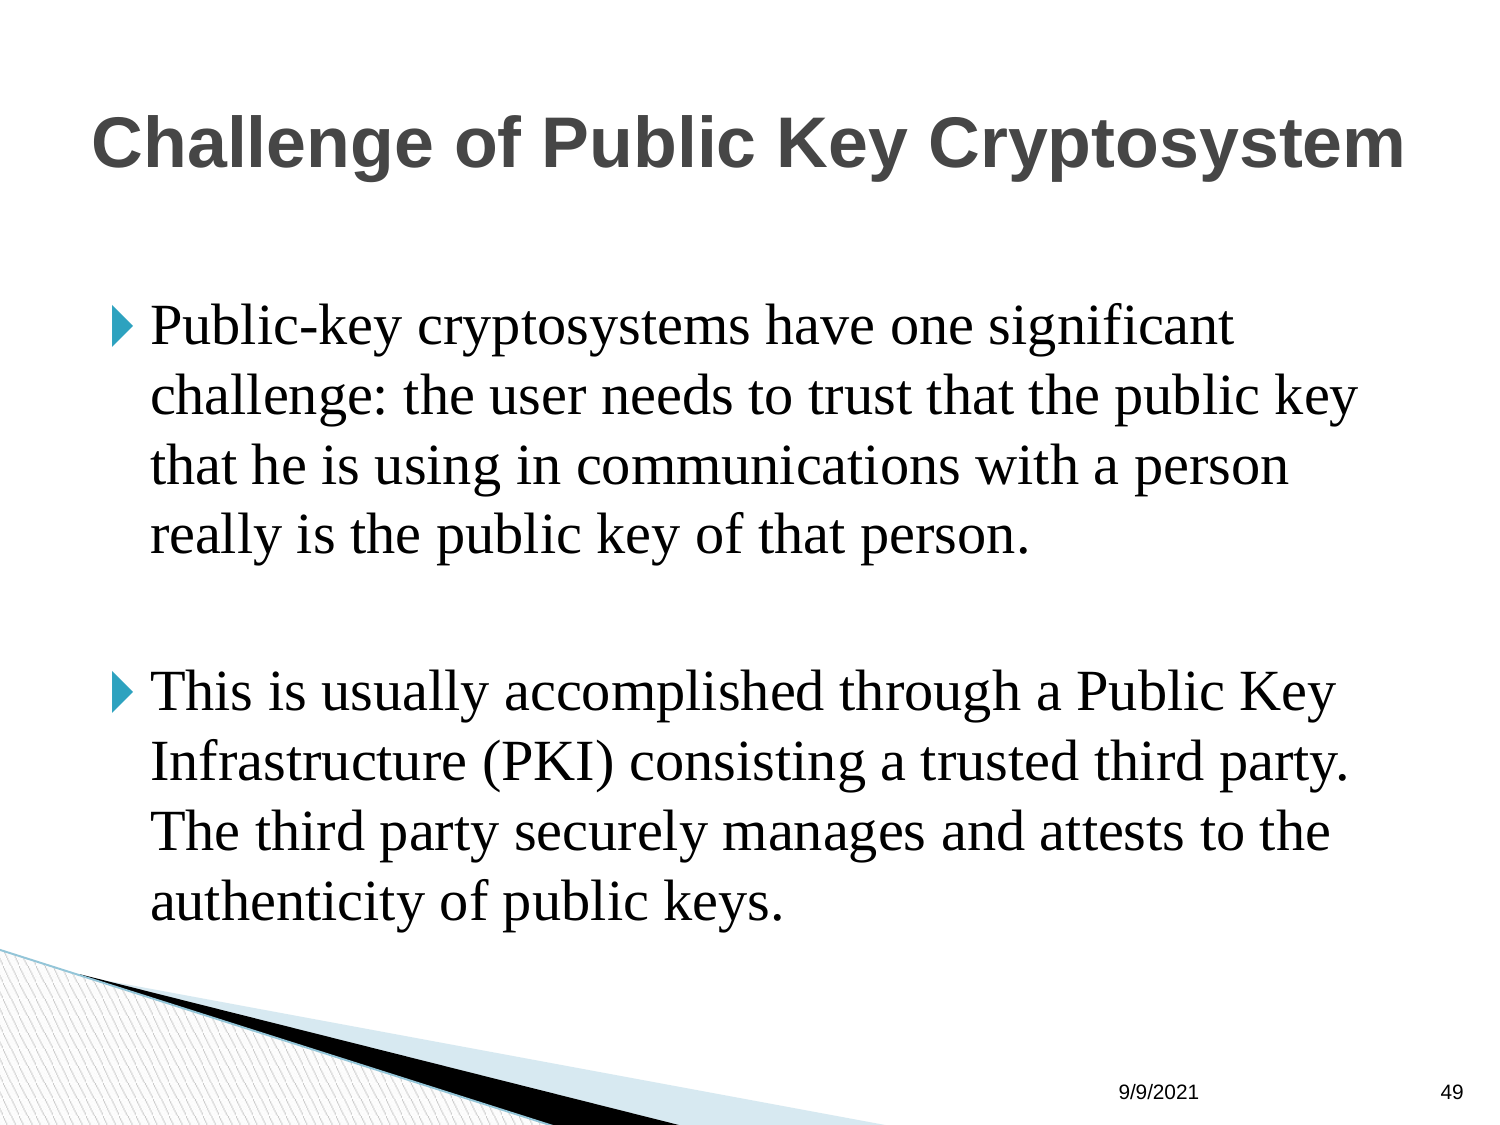

# Challenge of Public Key Cryptosystem
Public-key cryptosystems have one significant challenge: the user needs to trust that the public key that he is using in communications with a person really is the public key of that person.

This is usually accomplished through a Public Key Infrastructure (PKI) consisting a trusted third party. The third party securely manages and attests to the authenticity of public keys.
9/9/2021
49